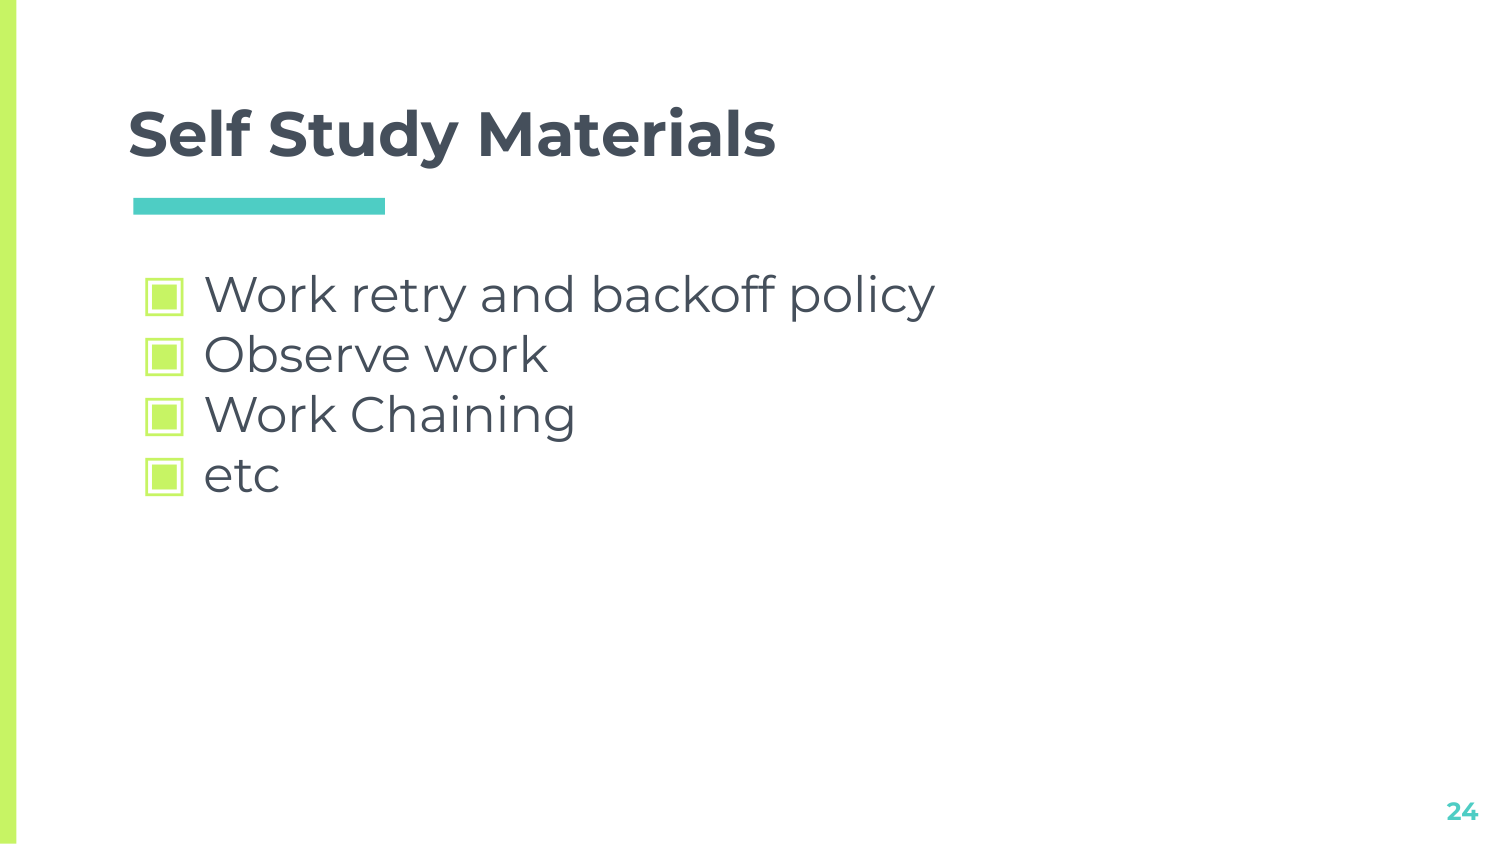

# Self Study Materials
Work retry and backoff policy
Observe work
Work Chaining
etc
24